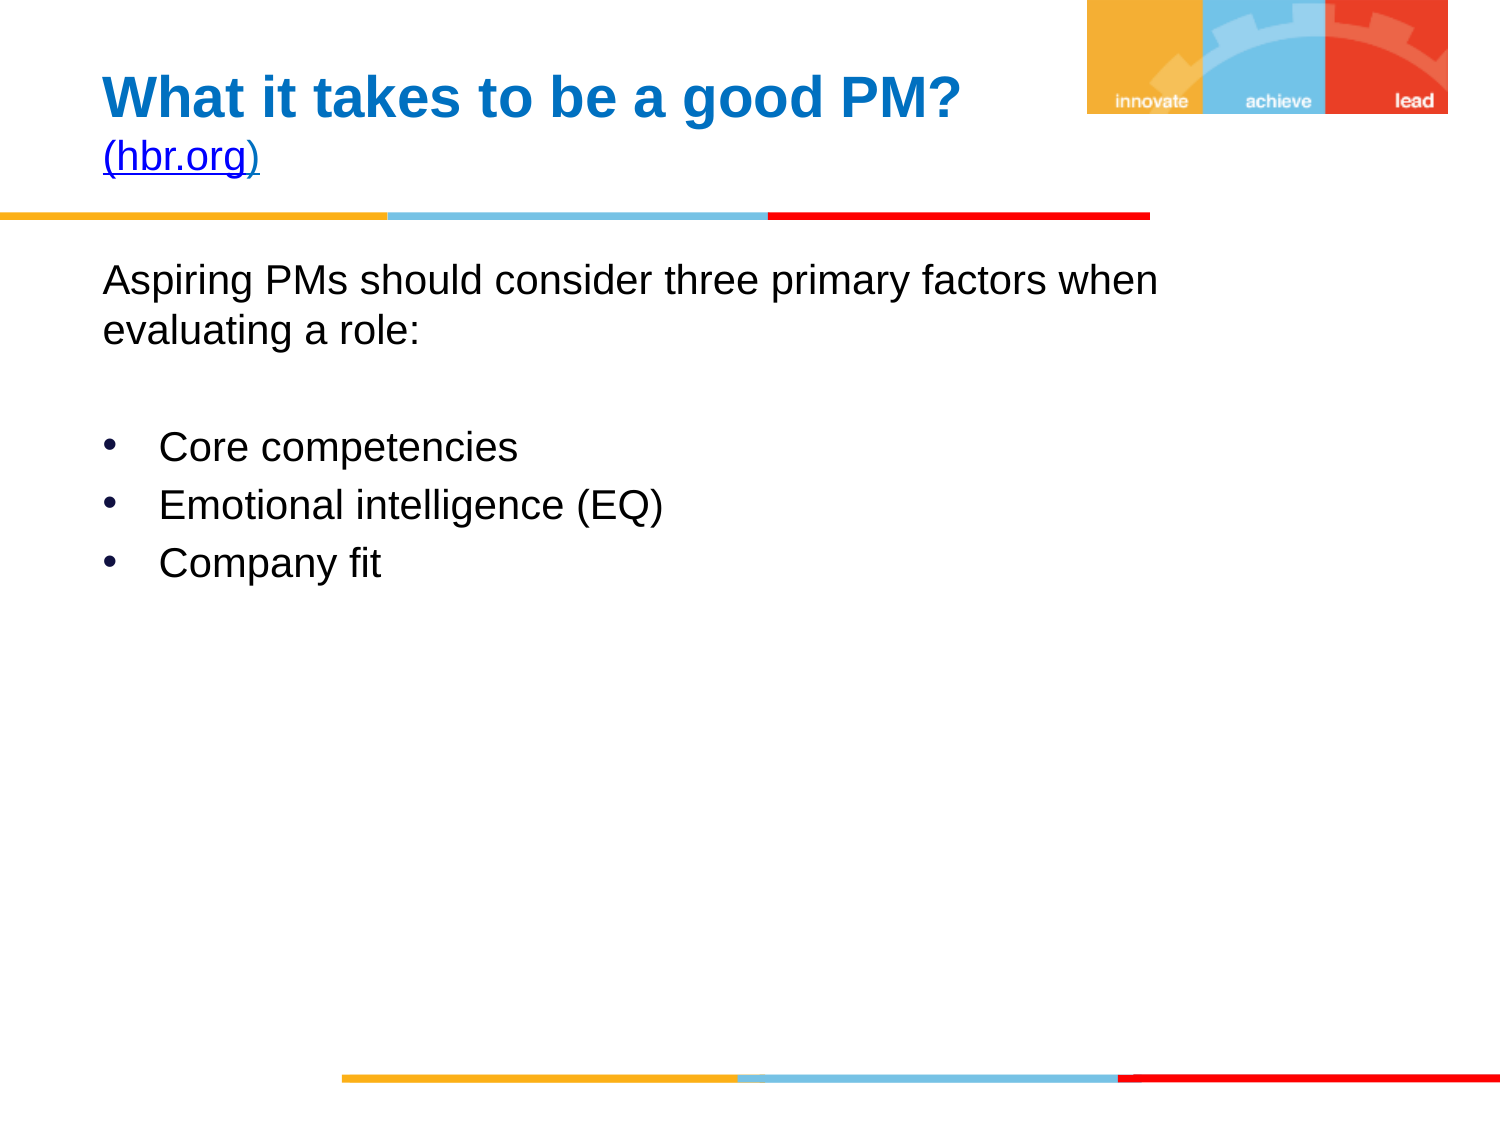

What it takes to be a good PM?
(hbr.org)
Aspiring PMs should consider three primary factors when evaluating a role:

Core competencies
Emotional intelligence (EQ)
Company fit